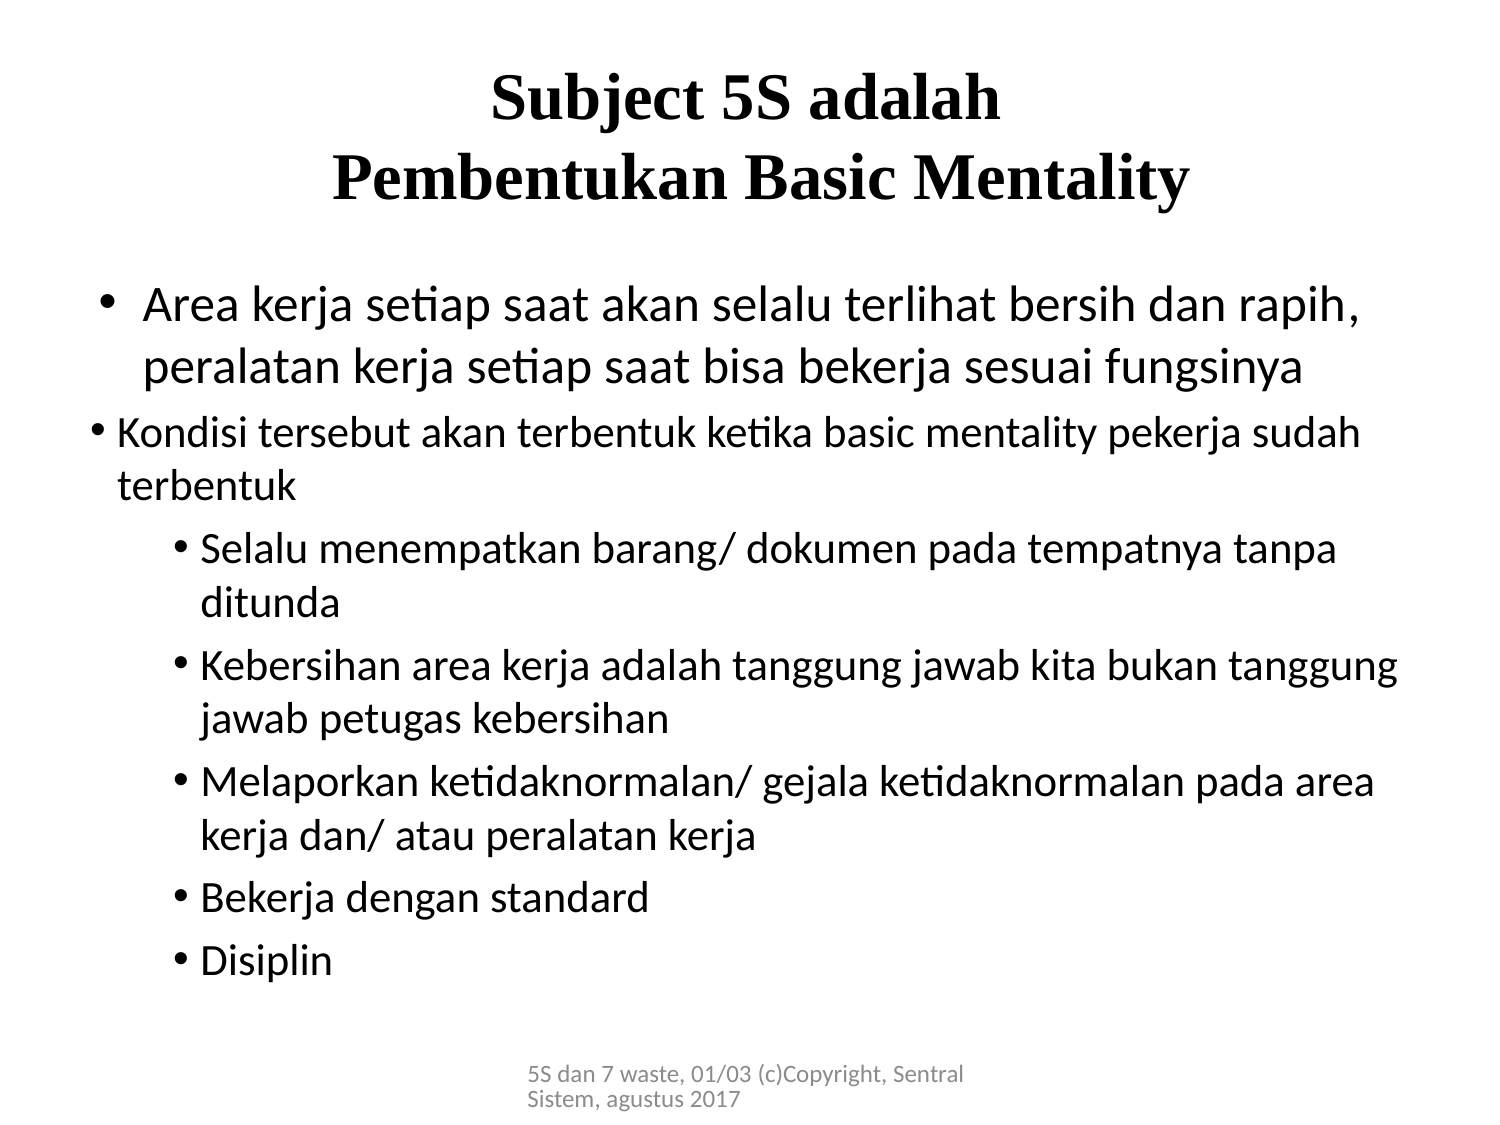

# Subject 5S adalah Pembentukan Basic Mentality
Area kerja setiap saat akan selalu terlihat bersih dan rapih, peralatan kerja setiap saat bisa bekerja sesuai fungsinya
Kondisi tersebut akan terbentuk ketika basic mentality pekerja sudah terbentuk
Selalu menempatkan barang/ dokumen pada tempatnya tanpa ditunda
Kebersihan area kerja adalah tanggung jawab kita bukan tanggung jawab petugas kebersihan
Melaporkan ketidaknormalan/ gejala ketidaknormalan pada area kerja dan/ atau peralatan kerja
Bekerja dengan standard
Disiplin

5S dan 7 waste, 01/03 (c)Copyright, Sentral Sistem, agustus 2017